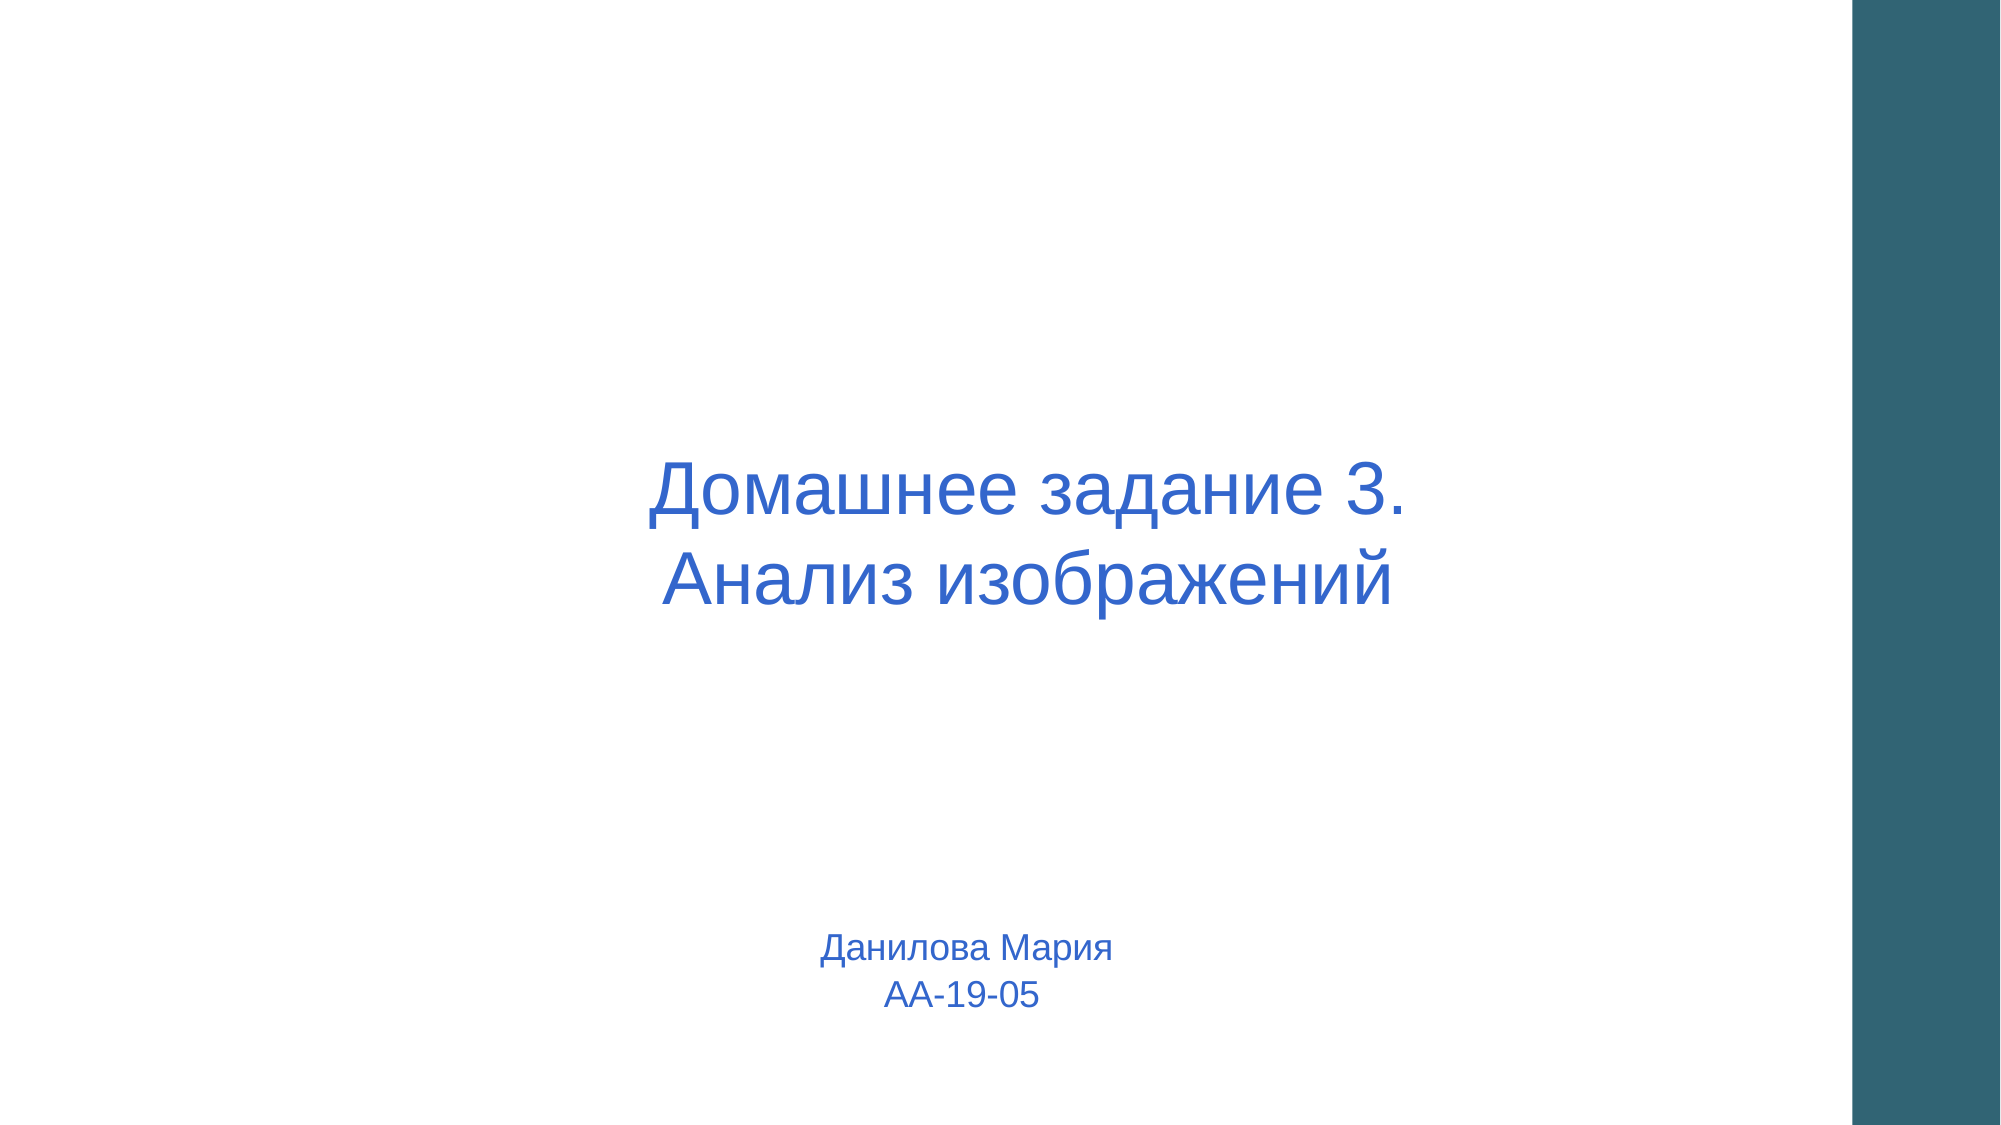

# Домашнее задание 3. Анализ изображений
Данилова Мария
АА-19-05